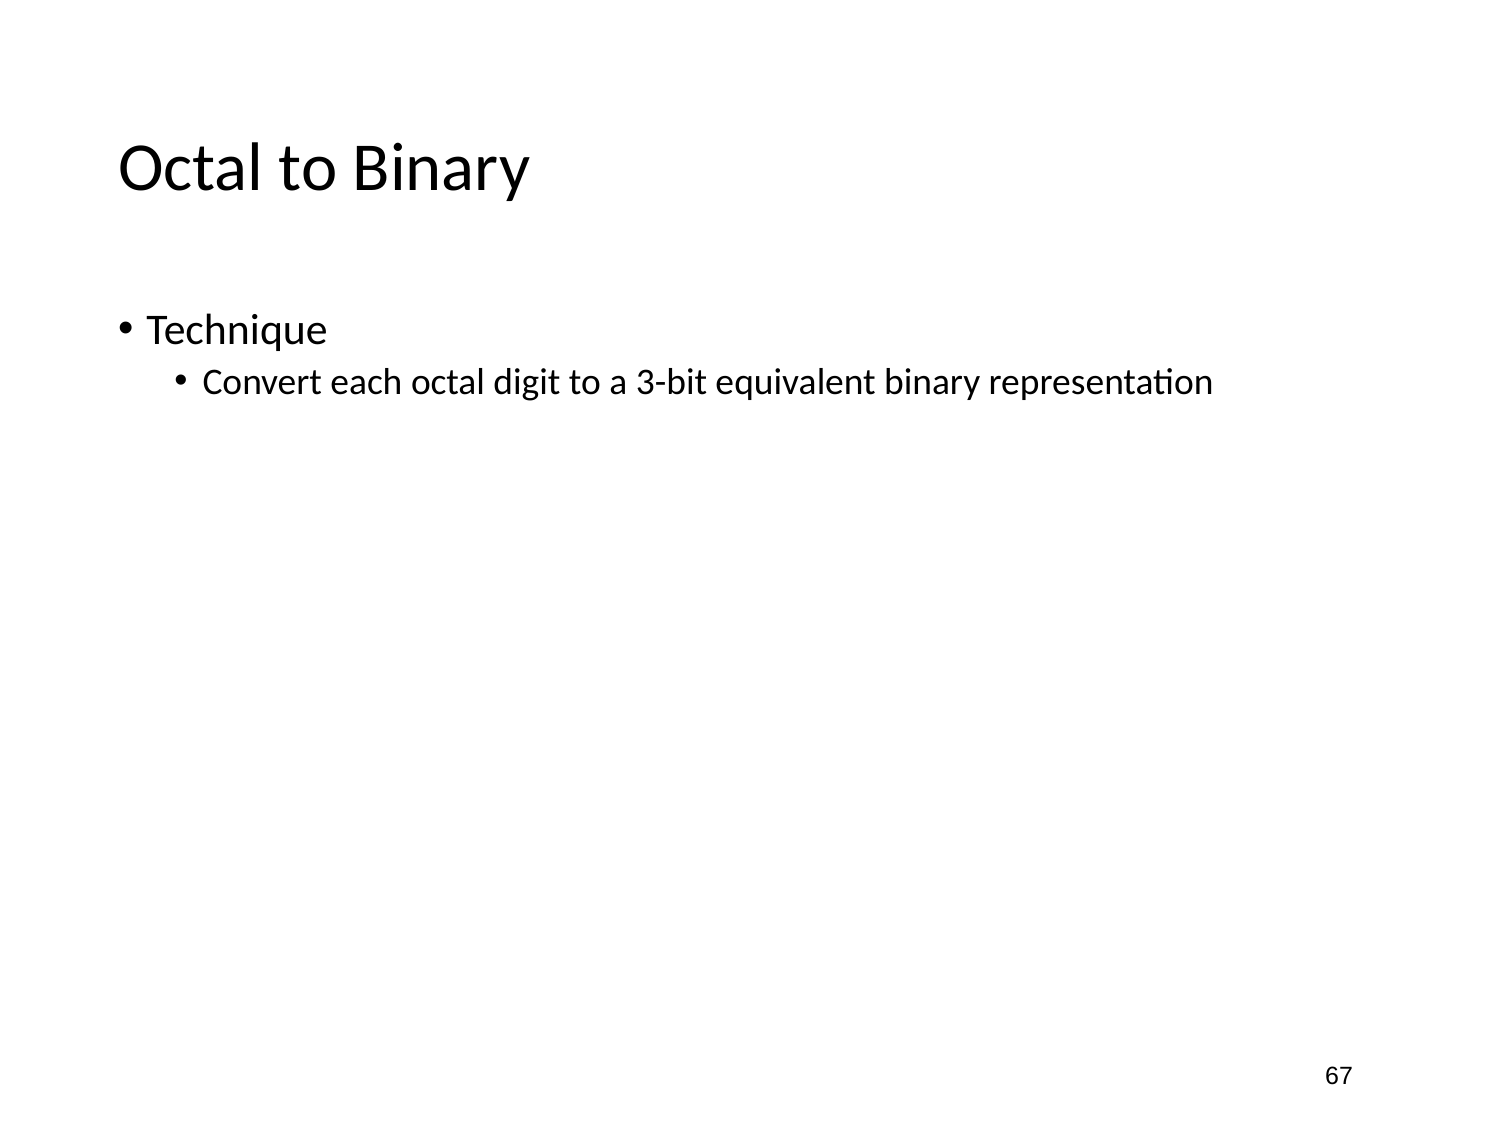

# Octal to Binary
Technique
Convert each octal digit to a 3-bit equivalent binary representation